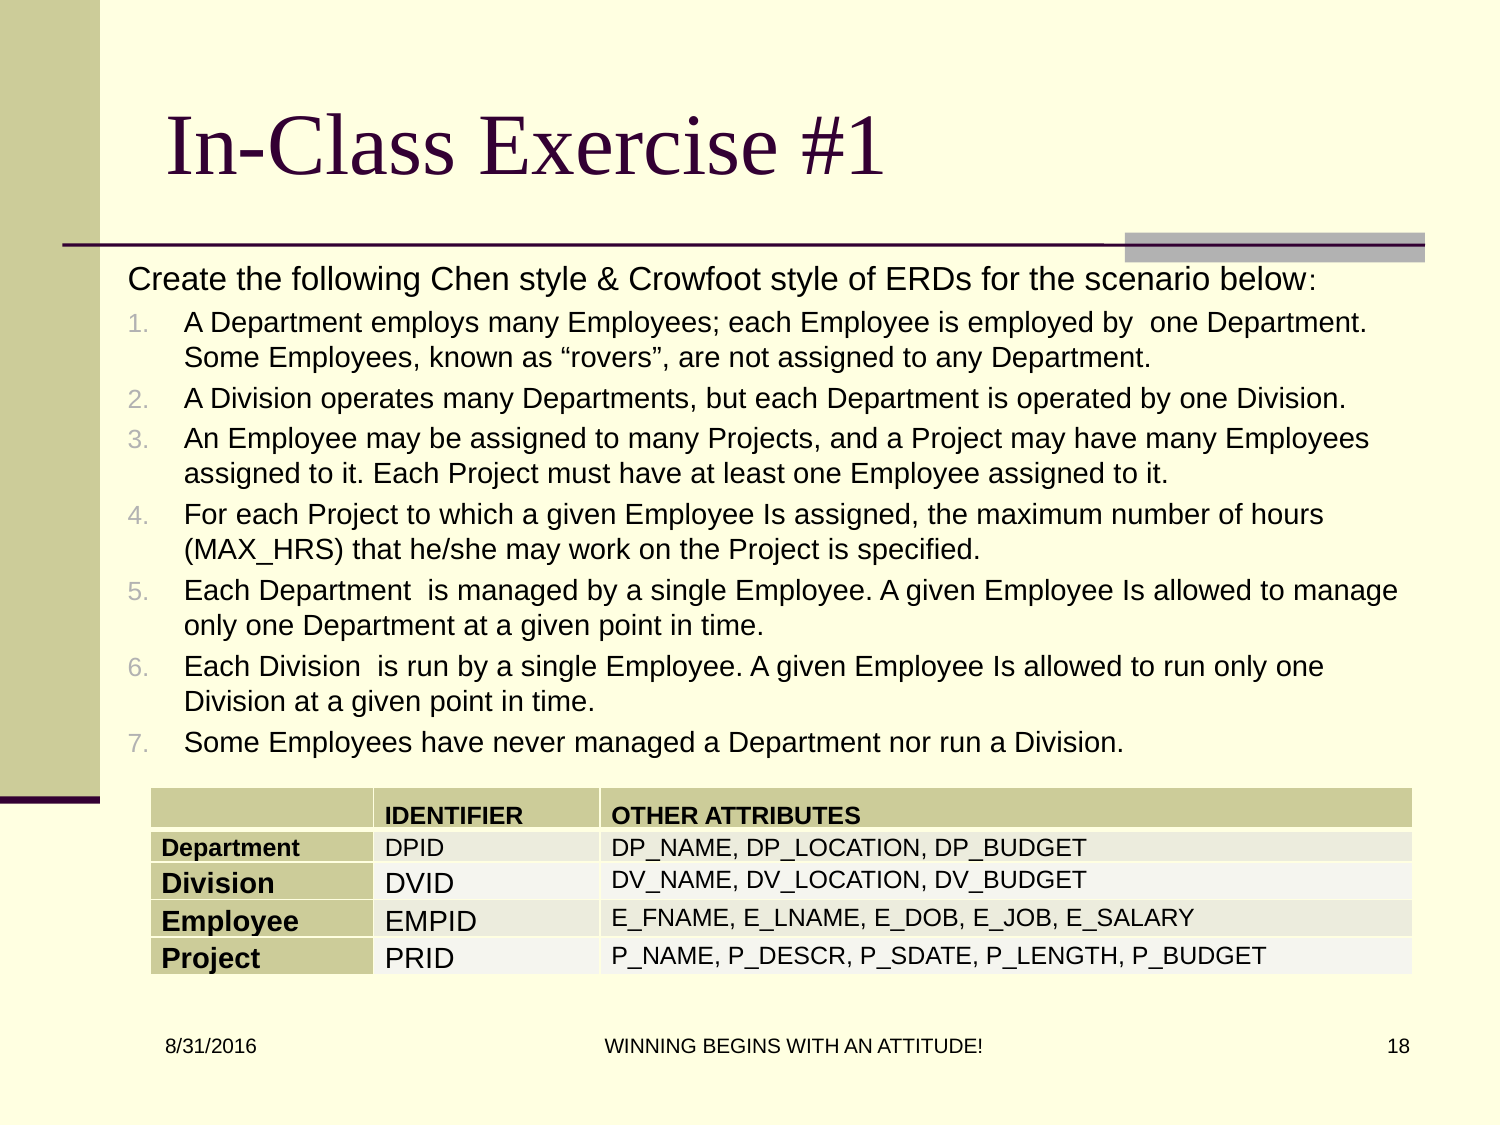

# In-Class Exercise #1
Create the following Chen style & Crowfoot style of ERDs for the scenario below:
A Department employs many Employees; each Employee is employed by  one Department. Some Employees, known as “rovers”, are not assigned to any Department.
A Division operates many Departments, but each Department is operated by one Division.
An Employee may be assigned to many Projects, and a Project may have many Employees assigned to it. Each Project must have at least one Employee assigned to it.
For each Project to which a given Employee Is assigned, the maximum number of hours (MAX_HRS) that he/she may work on the Project is specified.
Each Department  is managed by a single Employee. A given Employee Is allowed to manage only one Department at a given point in time.
Each Division  is run by a single Employee. A given Employee Is allowed to run only one Division at a given point in time.
Some Employees have never managed a Department nor run a Division.

|  | IDENTIFIER | OTHER ATTRIBUTES |
| --- | --- | --- |
| Department | DPID | DP\_NAME, DP\_LOCATION, DP\_BUDGET |
| Division | DVID | DV\_NAME, DV\_LOCATION, DV\_BUDGET |
| Employee | EMPID | E\_FNAME, E\_LNAME, E\_DOB, E\_JOB, E\_SALARY |
| Project | PRID | P\_NAME, P\_DESCR, P\_SDATE, P\_LENGTH, P\_BUDGET |
WINNING BEGINS WITH AN ATTITUDE!
18
8/31/2016